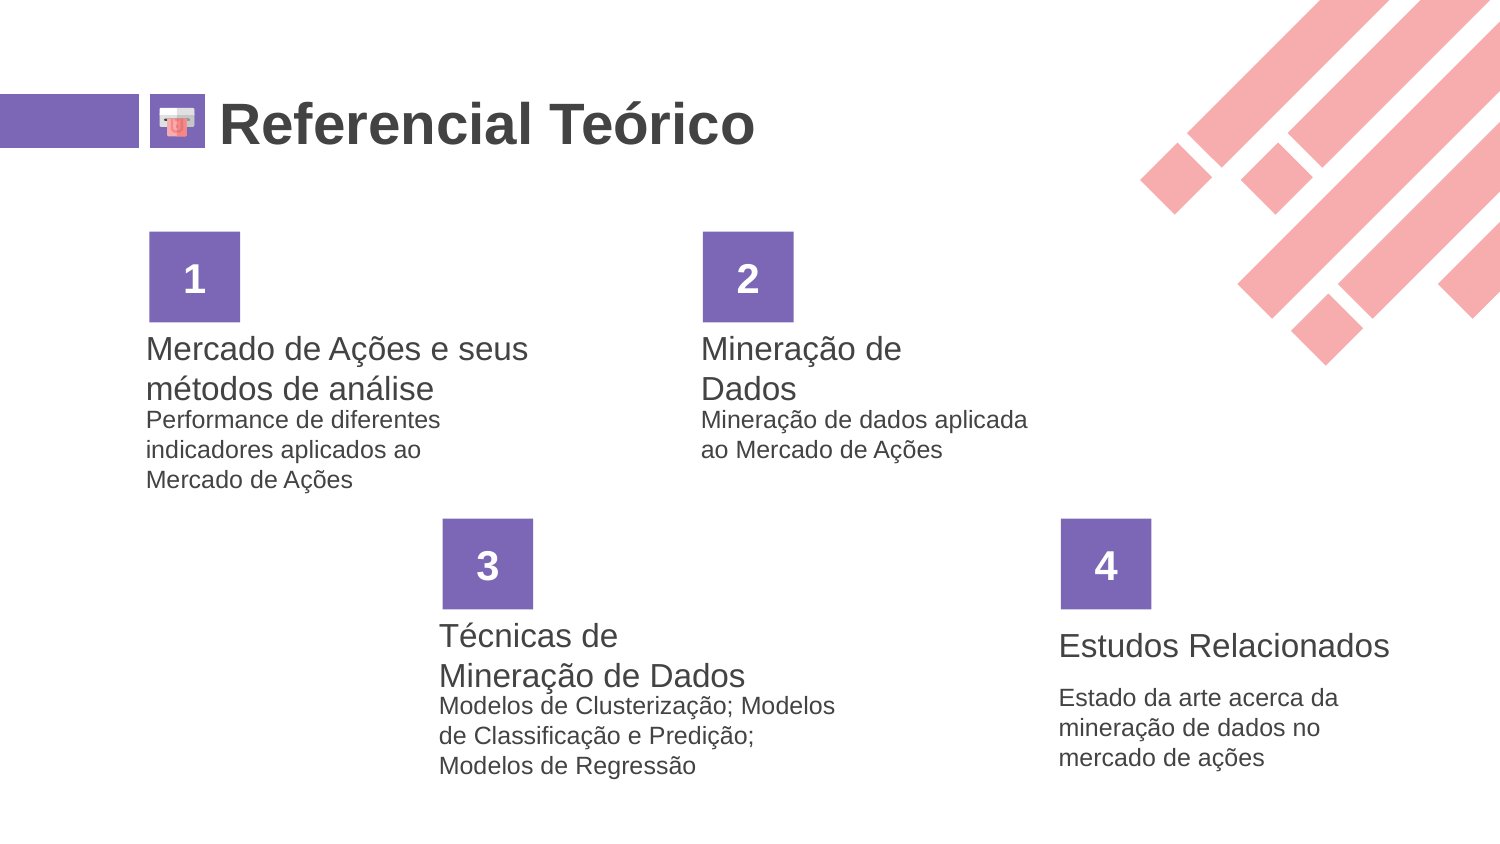

Referencial Teórico

1
2
Mercado de Ações e seus métodos de análise
Mineração de Dados
Performance de diferentes indicadores aplicados ao Mercado de Ações
Mineração de dados aplicada ao Mercado de Ações

3
4
Estudos Relacionados
Técnicas de Mineração de Dados
Estado da arte acerca da mineração de dados no mercado de ações

Modelos de Clusterização; Modelos de Classificação e Predição; Modelos de Regressão